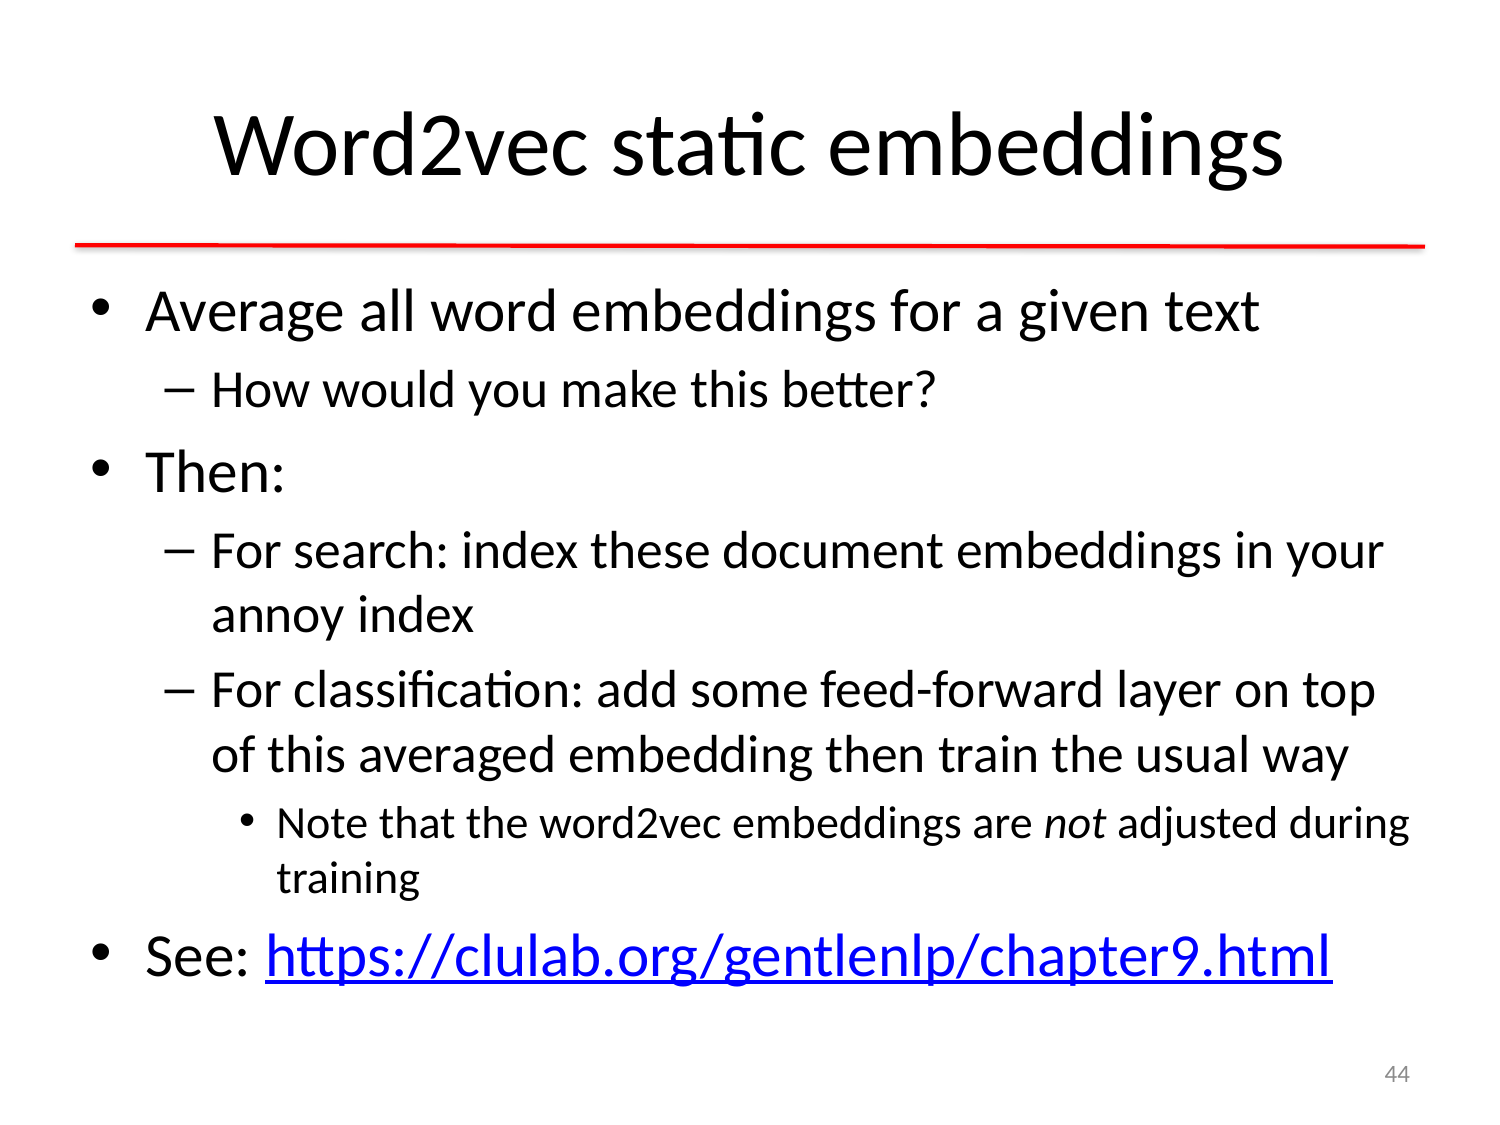

# Word2vec static embeddings
Average all word embeddings for a given text
How would you make this better?
Then:
For search: index these document embeddings in your annoy index
For classification: add some feed-forward layer on top of this averaged embedding then train the usual way
Note that the word2vec embeddings are not adjusted during training
See: https://clulab.org/gentlenlp/chapter9.html
44